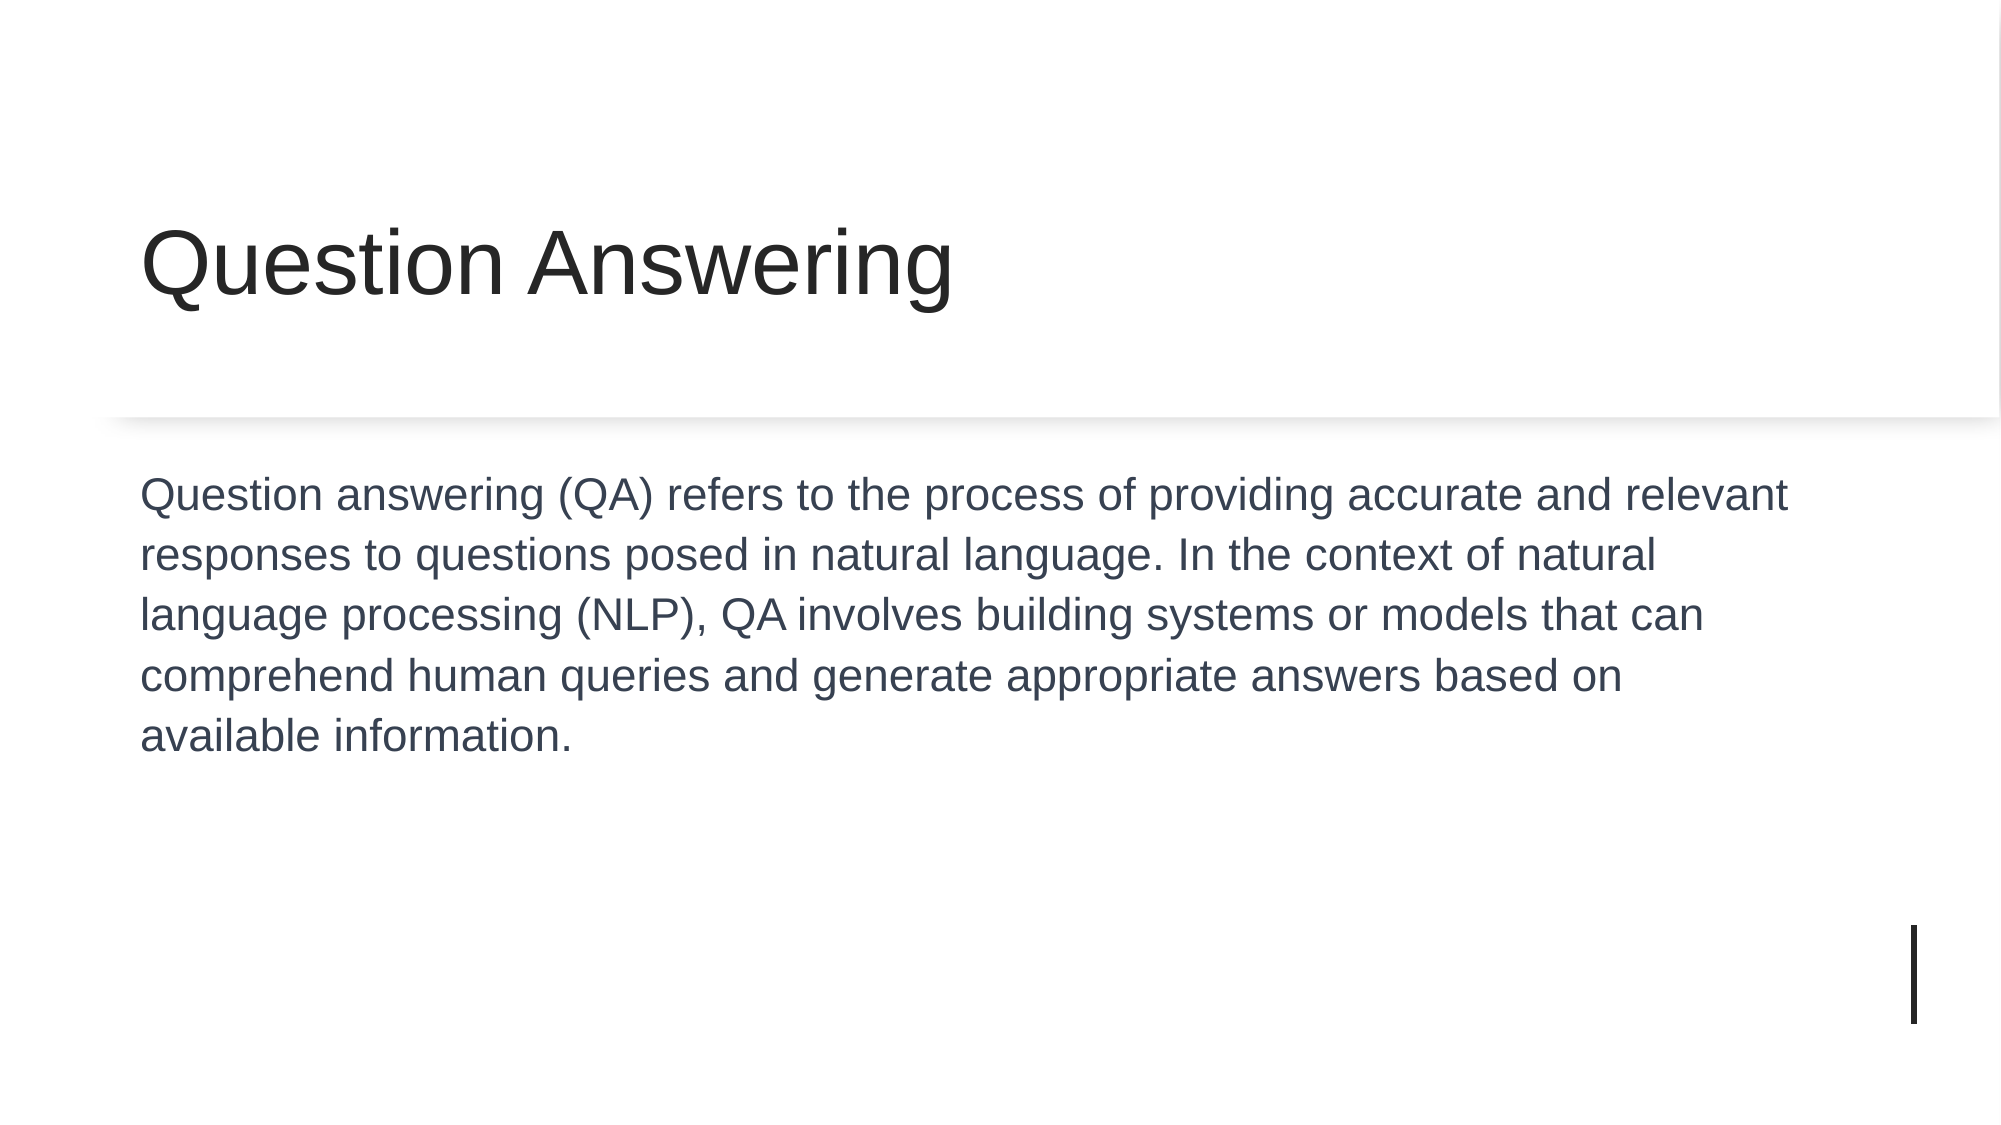

# Question Answering
Question answering (QA) refers to the process of providing accurate and relevant responses to questions posed in natural language. In the context of natural language processing (NLP), QA involves building systems or models that can comprehend human queries and generate appropriate answers based on available information.